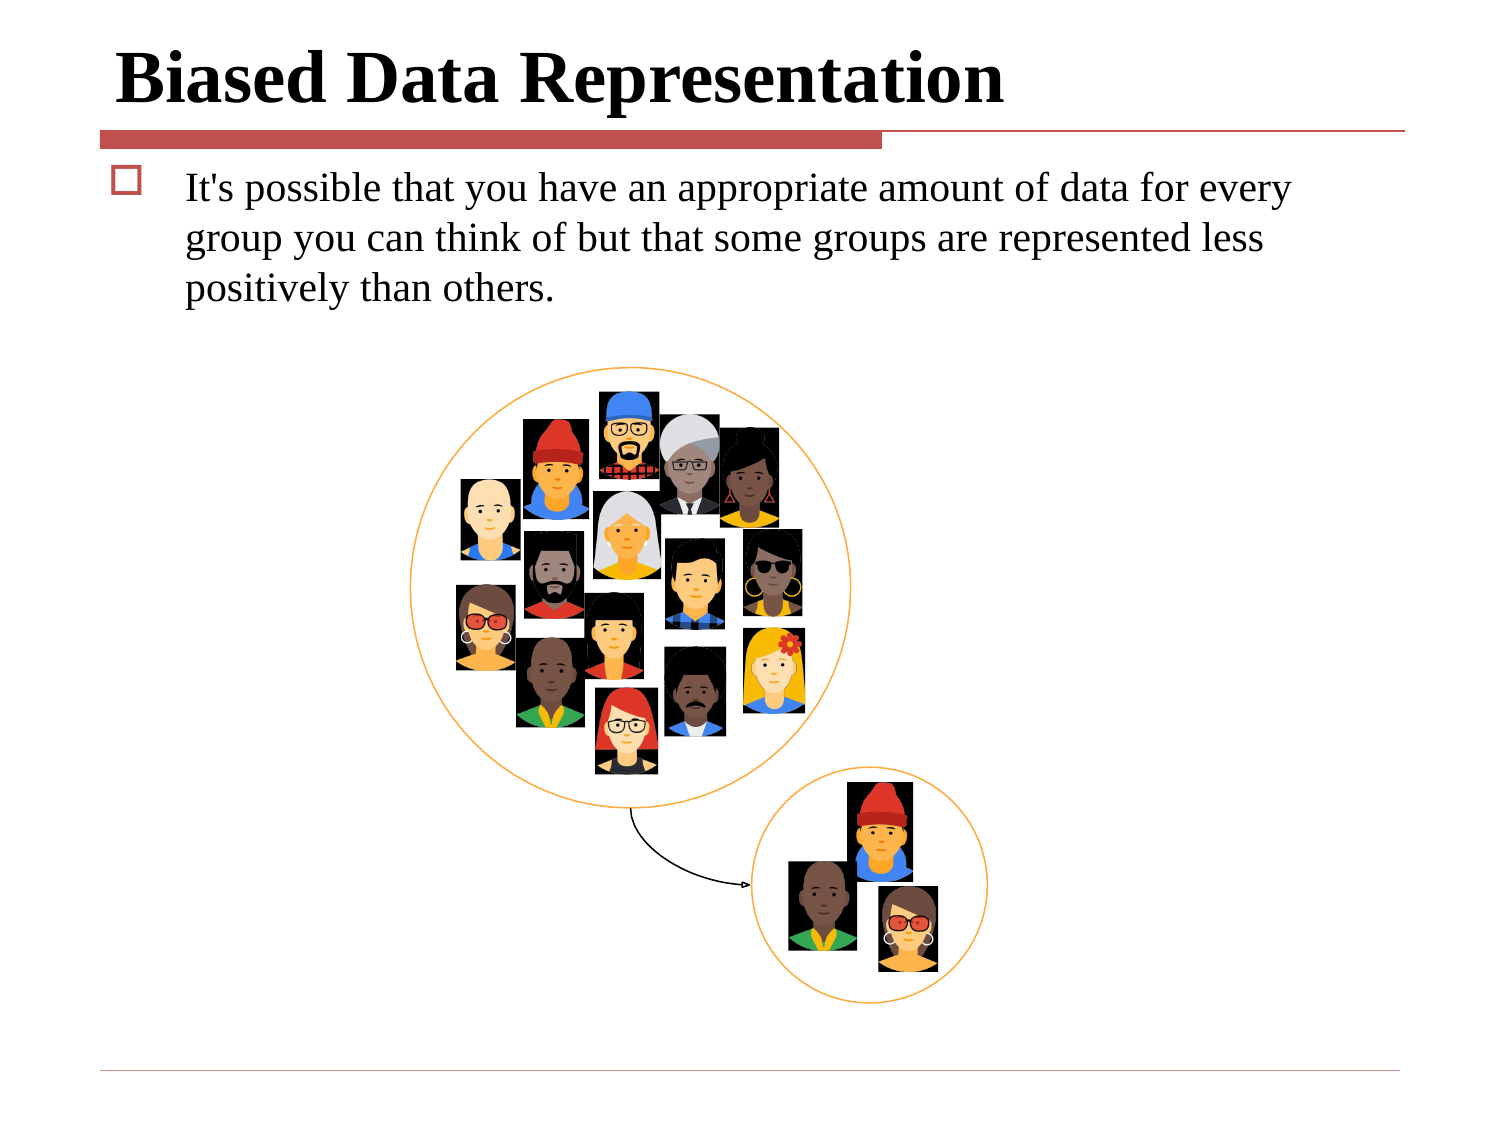

# Biased Data Representation
It's possible that you have an appropriate amount of data for every group you can think of but that some groups are represented less positively than others.